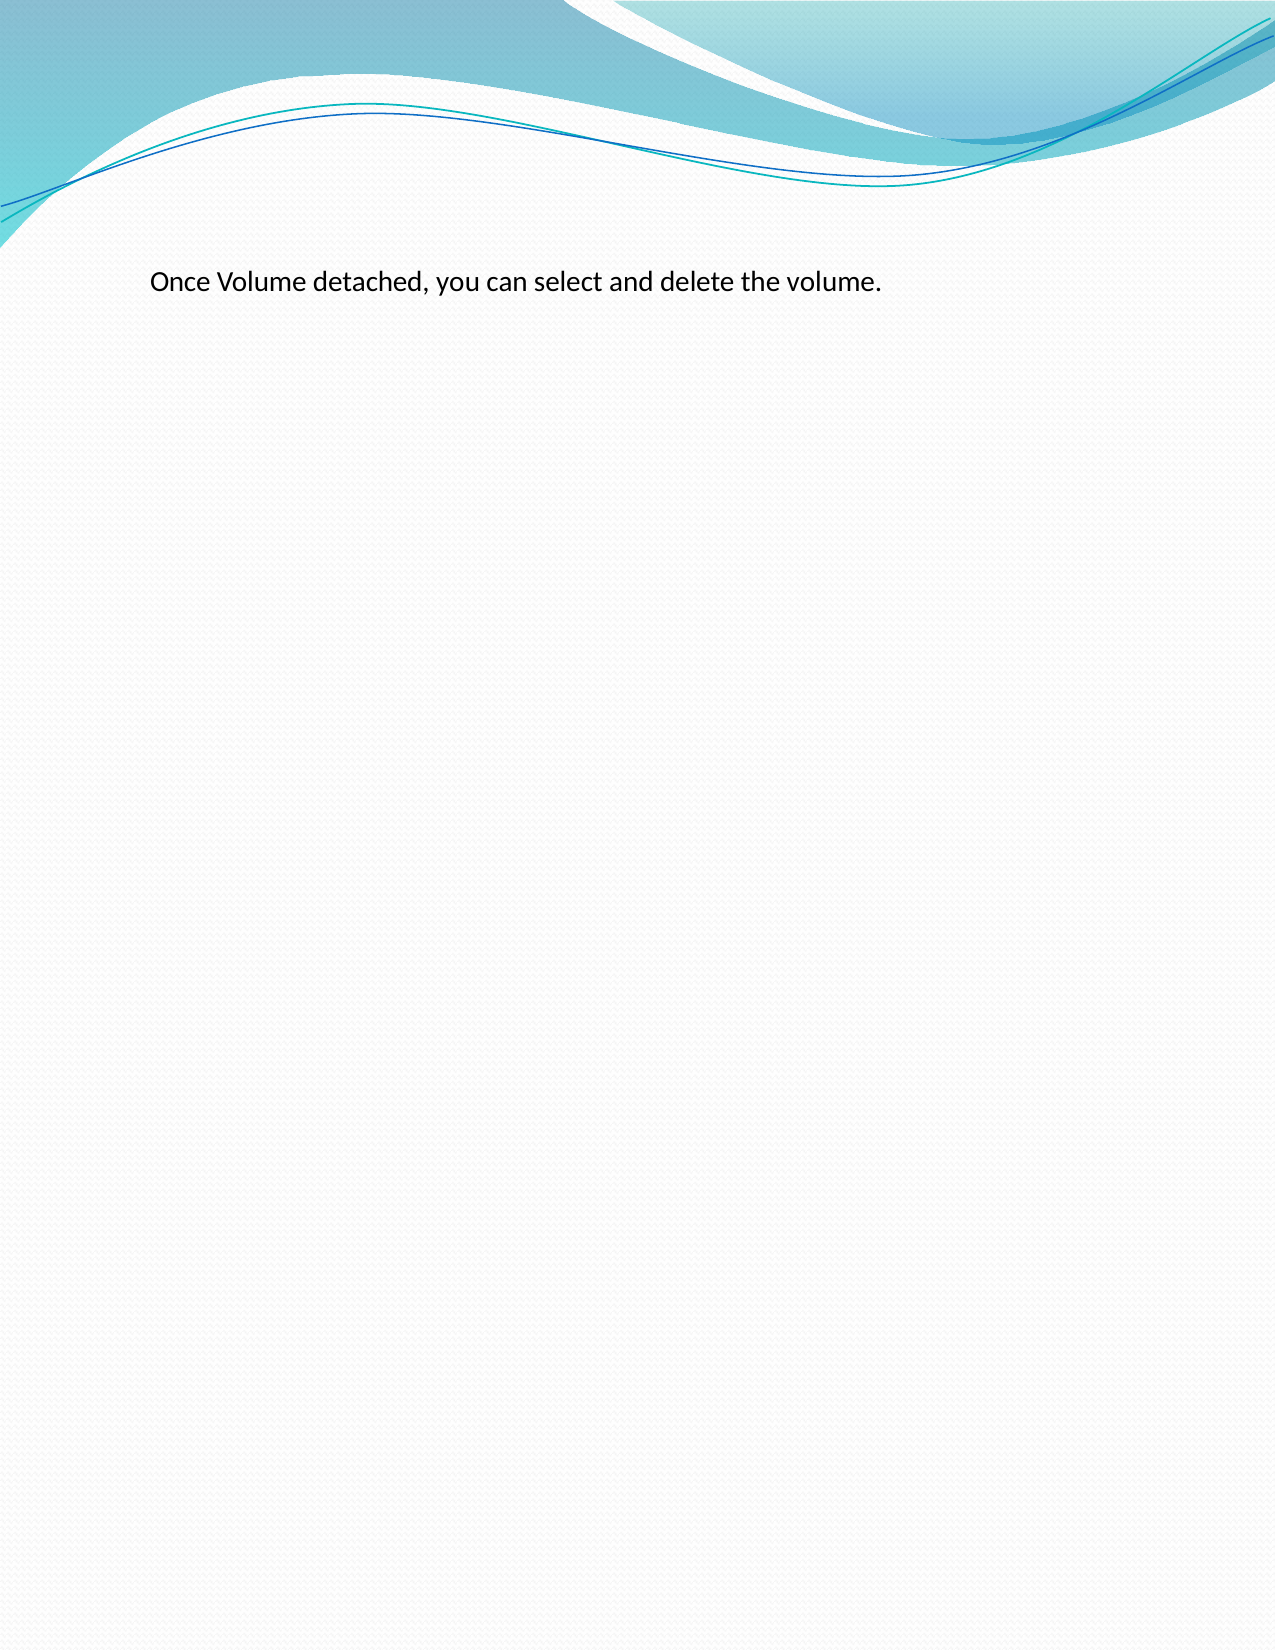

Once Volume detached, you can select and delete the volume.